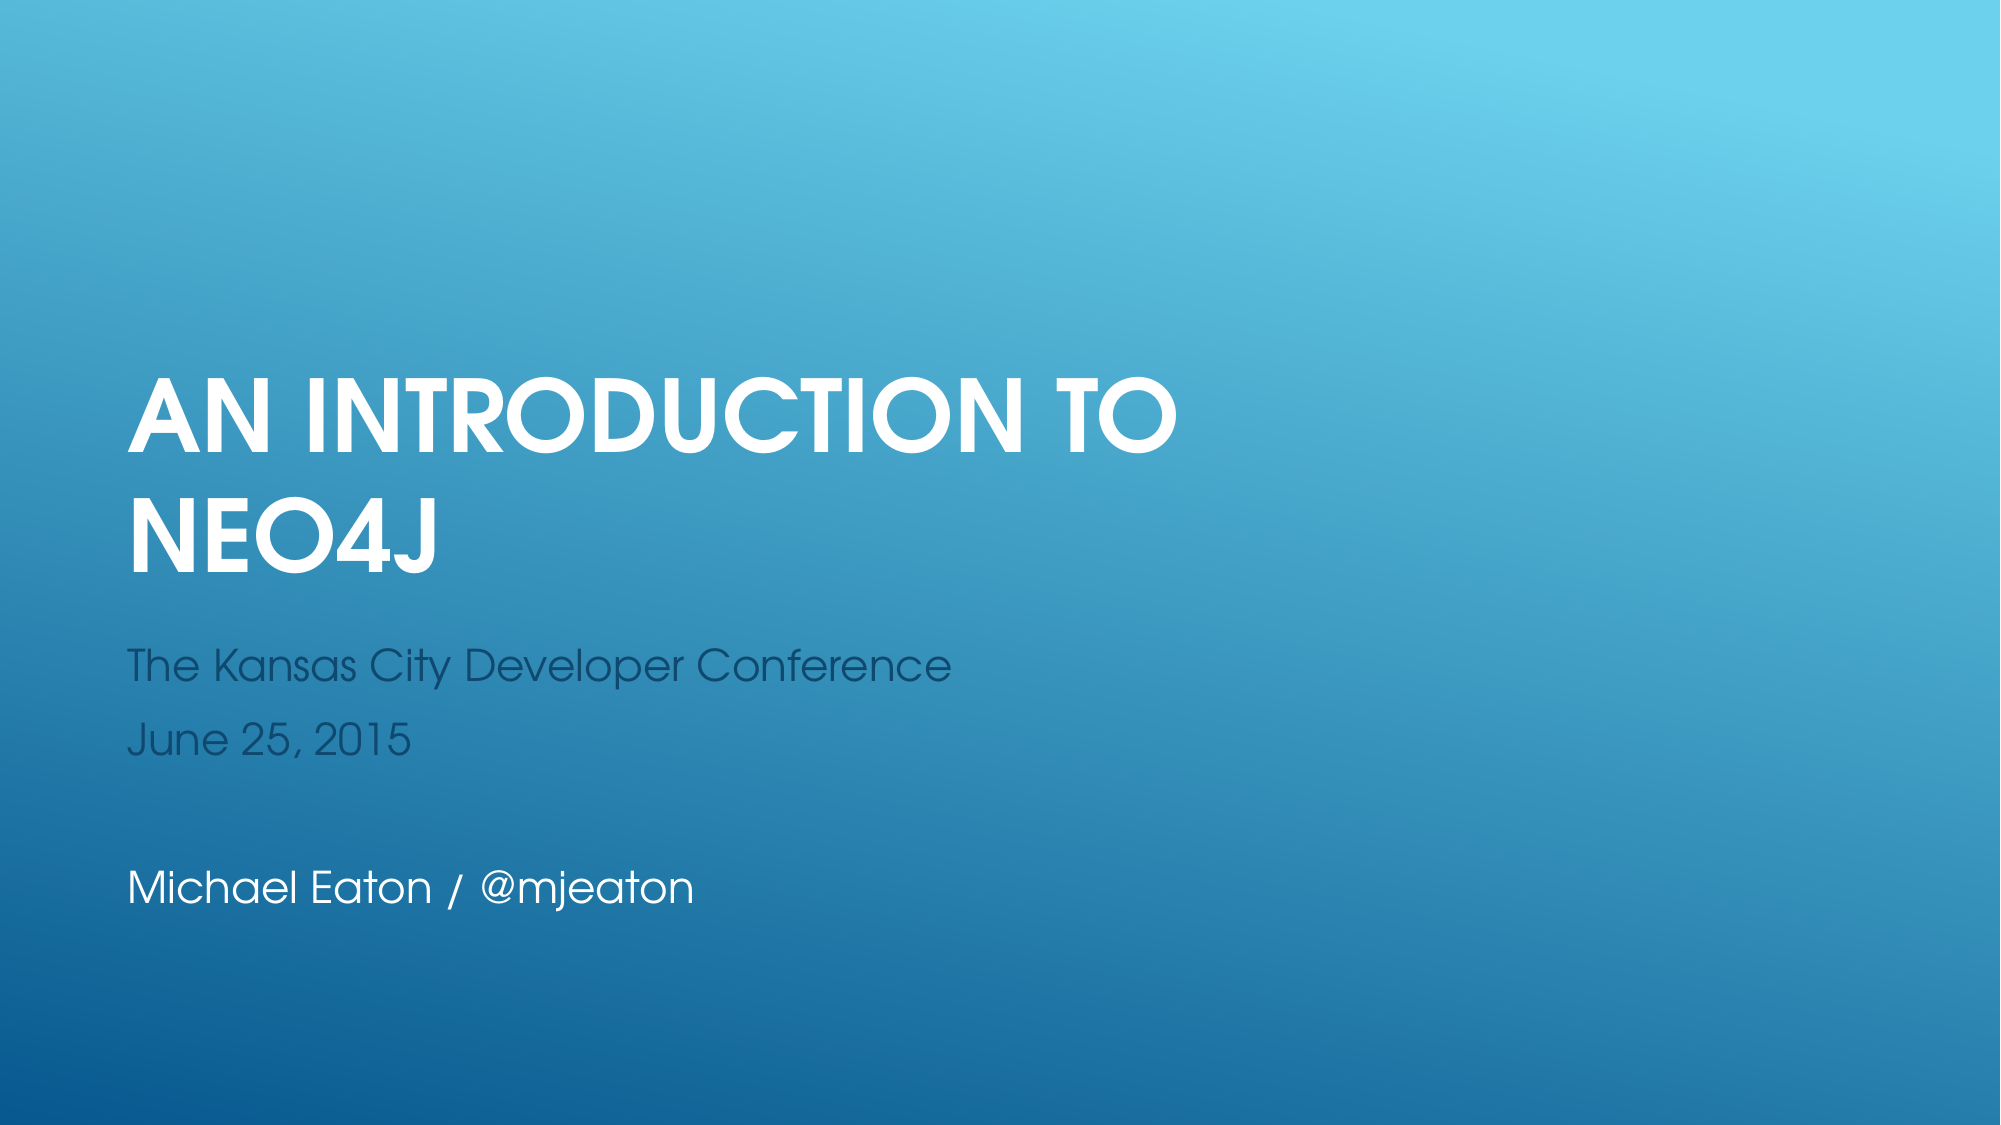

# An Introduction to Neo4j
The Kansas City Developer Conference
June 25, 2015

Michael Eaton / @mjeaton